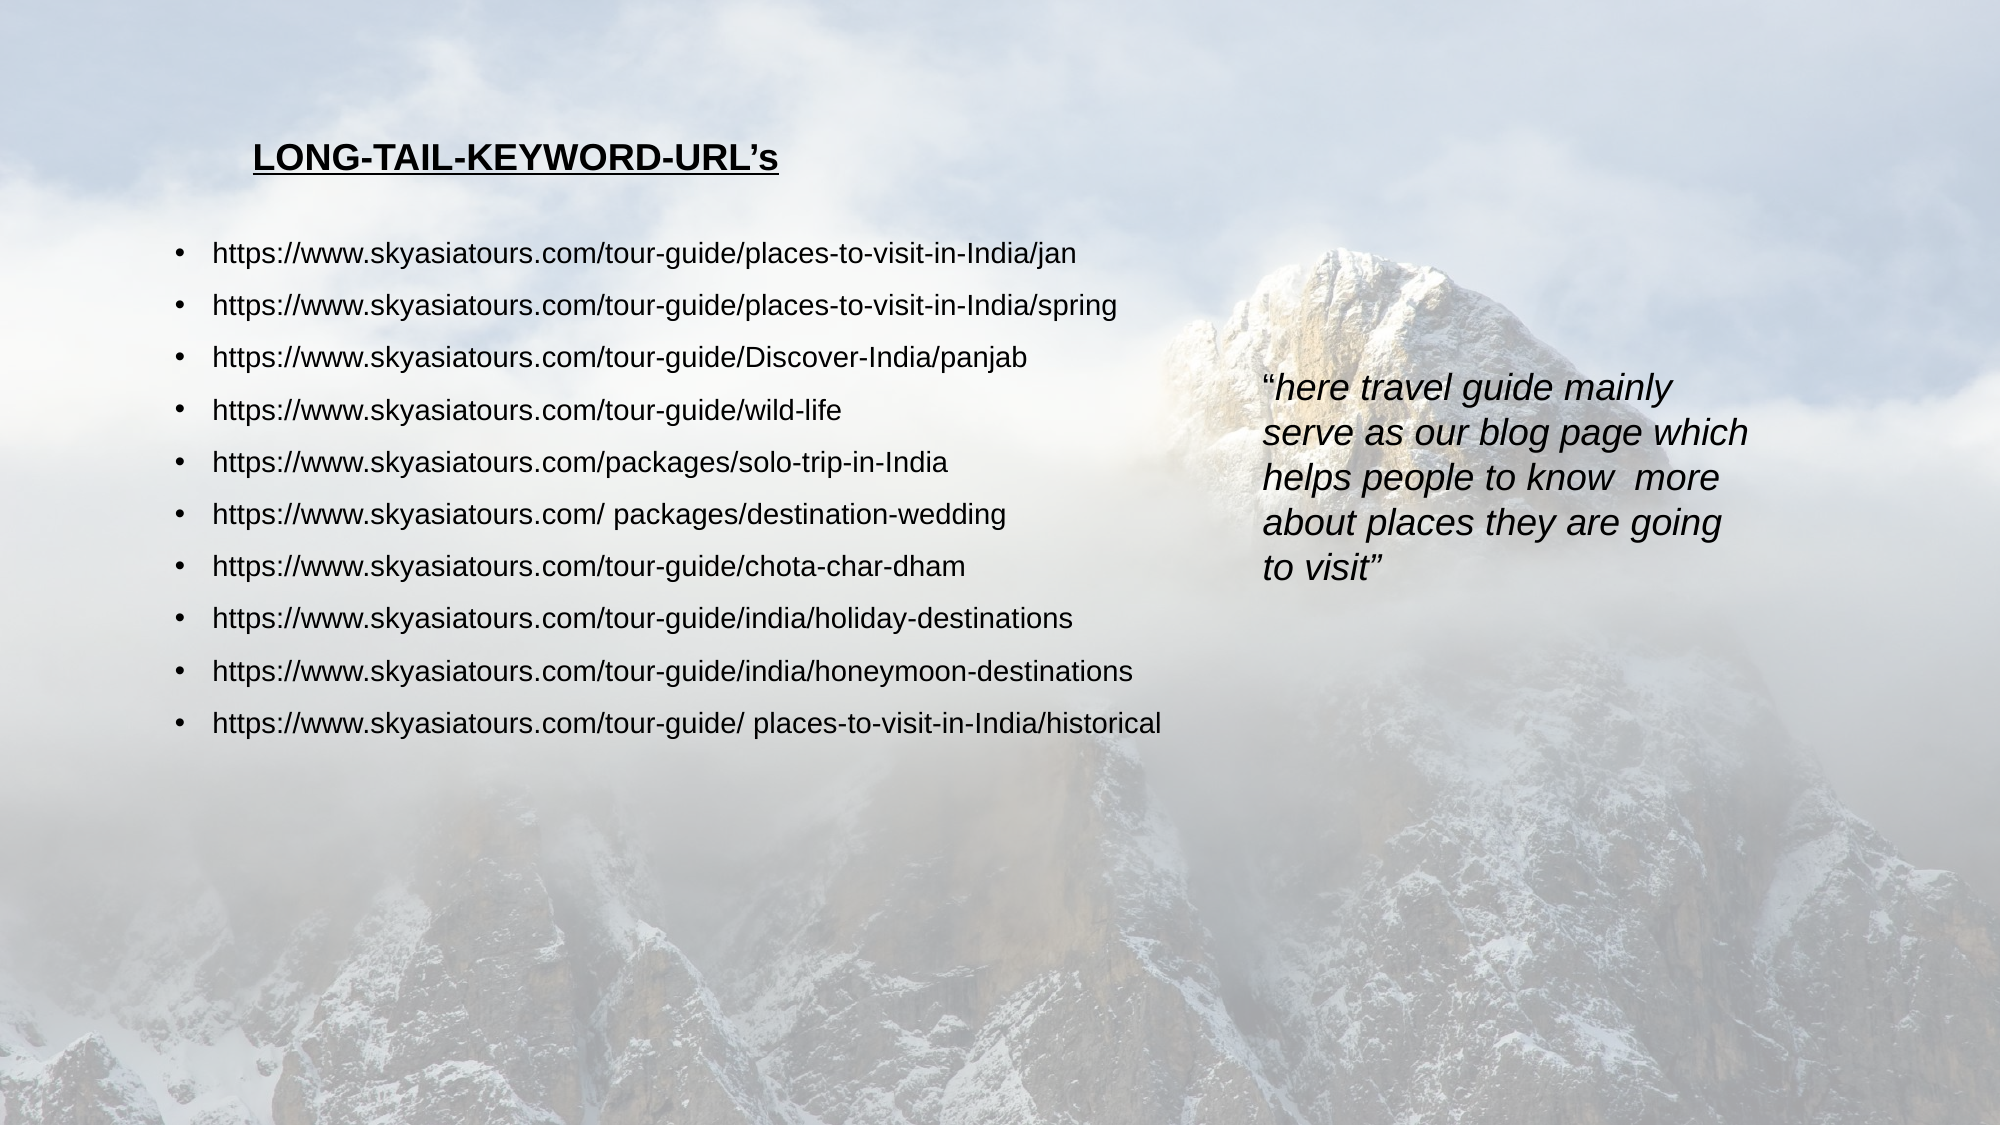

LONG-TAIL-KEYWORD-URL’s
https://www.skyasiatours.com/tour-guide/places-to-visit-in-India/jan
https://www.skyasiatours.com/tour-guide/places-to-visit-in-India/spring
https://www.skyasiatours.com/tour-guide/Discover-India/panjab
https://www.skyasiatours.com/tour-guide/wild-life
https://www.skyasiatours.com/packages/solo-trip-in-India
https://www.skyasiatours.com/ packages/destination-wedding
https://www.skyasiatours.com/tour-guide/chota-char-dham
https://www.skyasiatours.com/tour-guide/india/holiday-destinations
https://www.skyasiatours.com/tour-guide/india/honeymoon-destinations
https://www.skyasiatours.com/tour-guide/ places-to-visit-in-India/historical

“here travel guide mainly serve as our blog page which helps people to know  more about places they are going to visit”